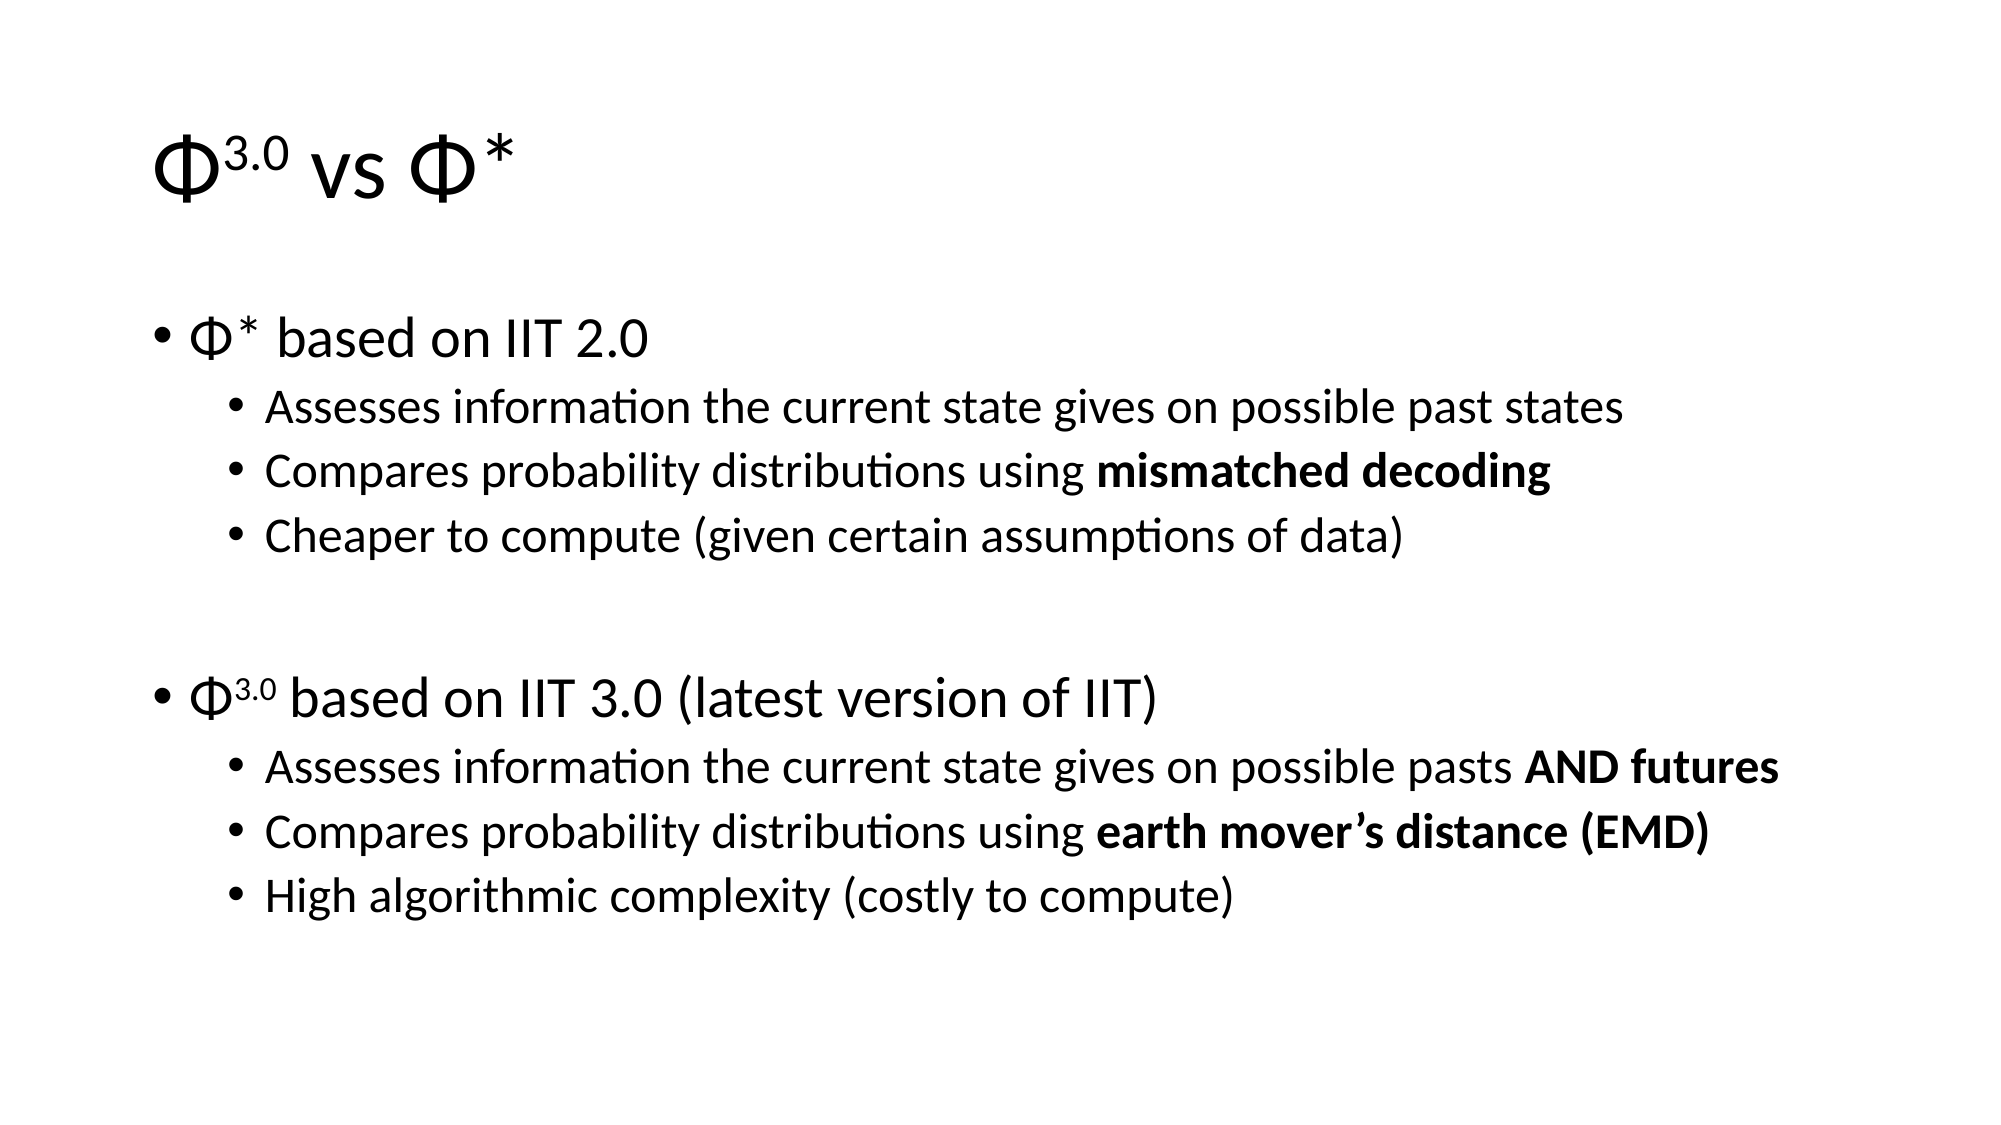

# Φ3.0 vs Φ*
Φ* based on IIT 2.0
Assesses information the current state gives on possible past states
Compares probability distributions using mismatched decoding
Cheaper to compute (given certain assumptions of data)

Φ3.0 based on IIT 3.0 (latest version of IIT)
Assesses information the current state gives on possible pasts AND futures
Compares probability distributions using earth mover’s distance (EMD)
High algorithmic complexity (costly to compute)